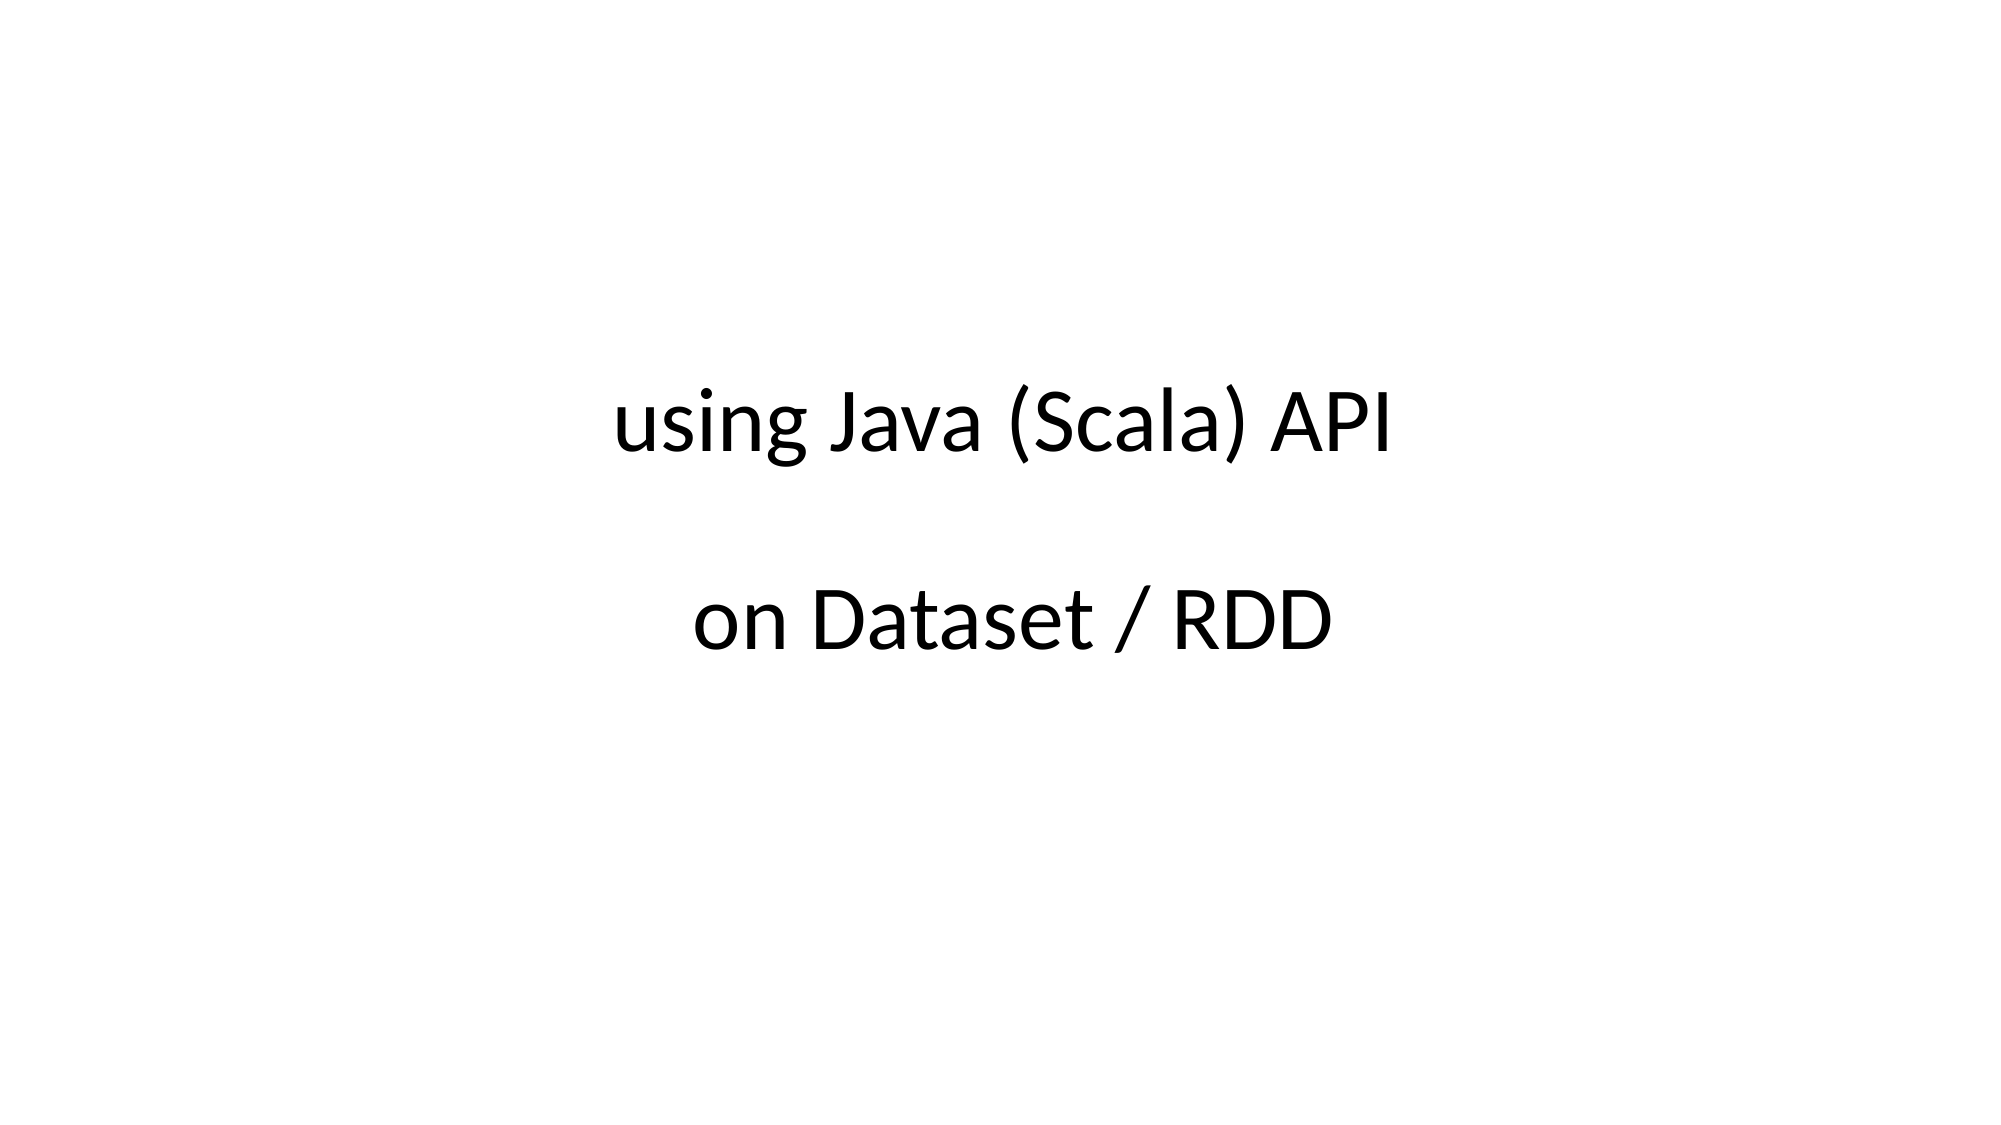

# using Java (Scala) API on Dataset / RDD